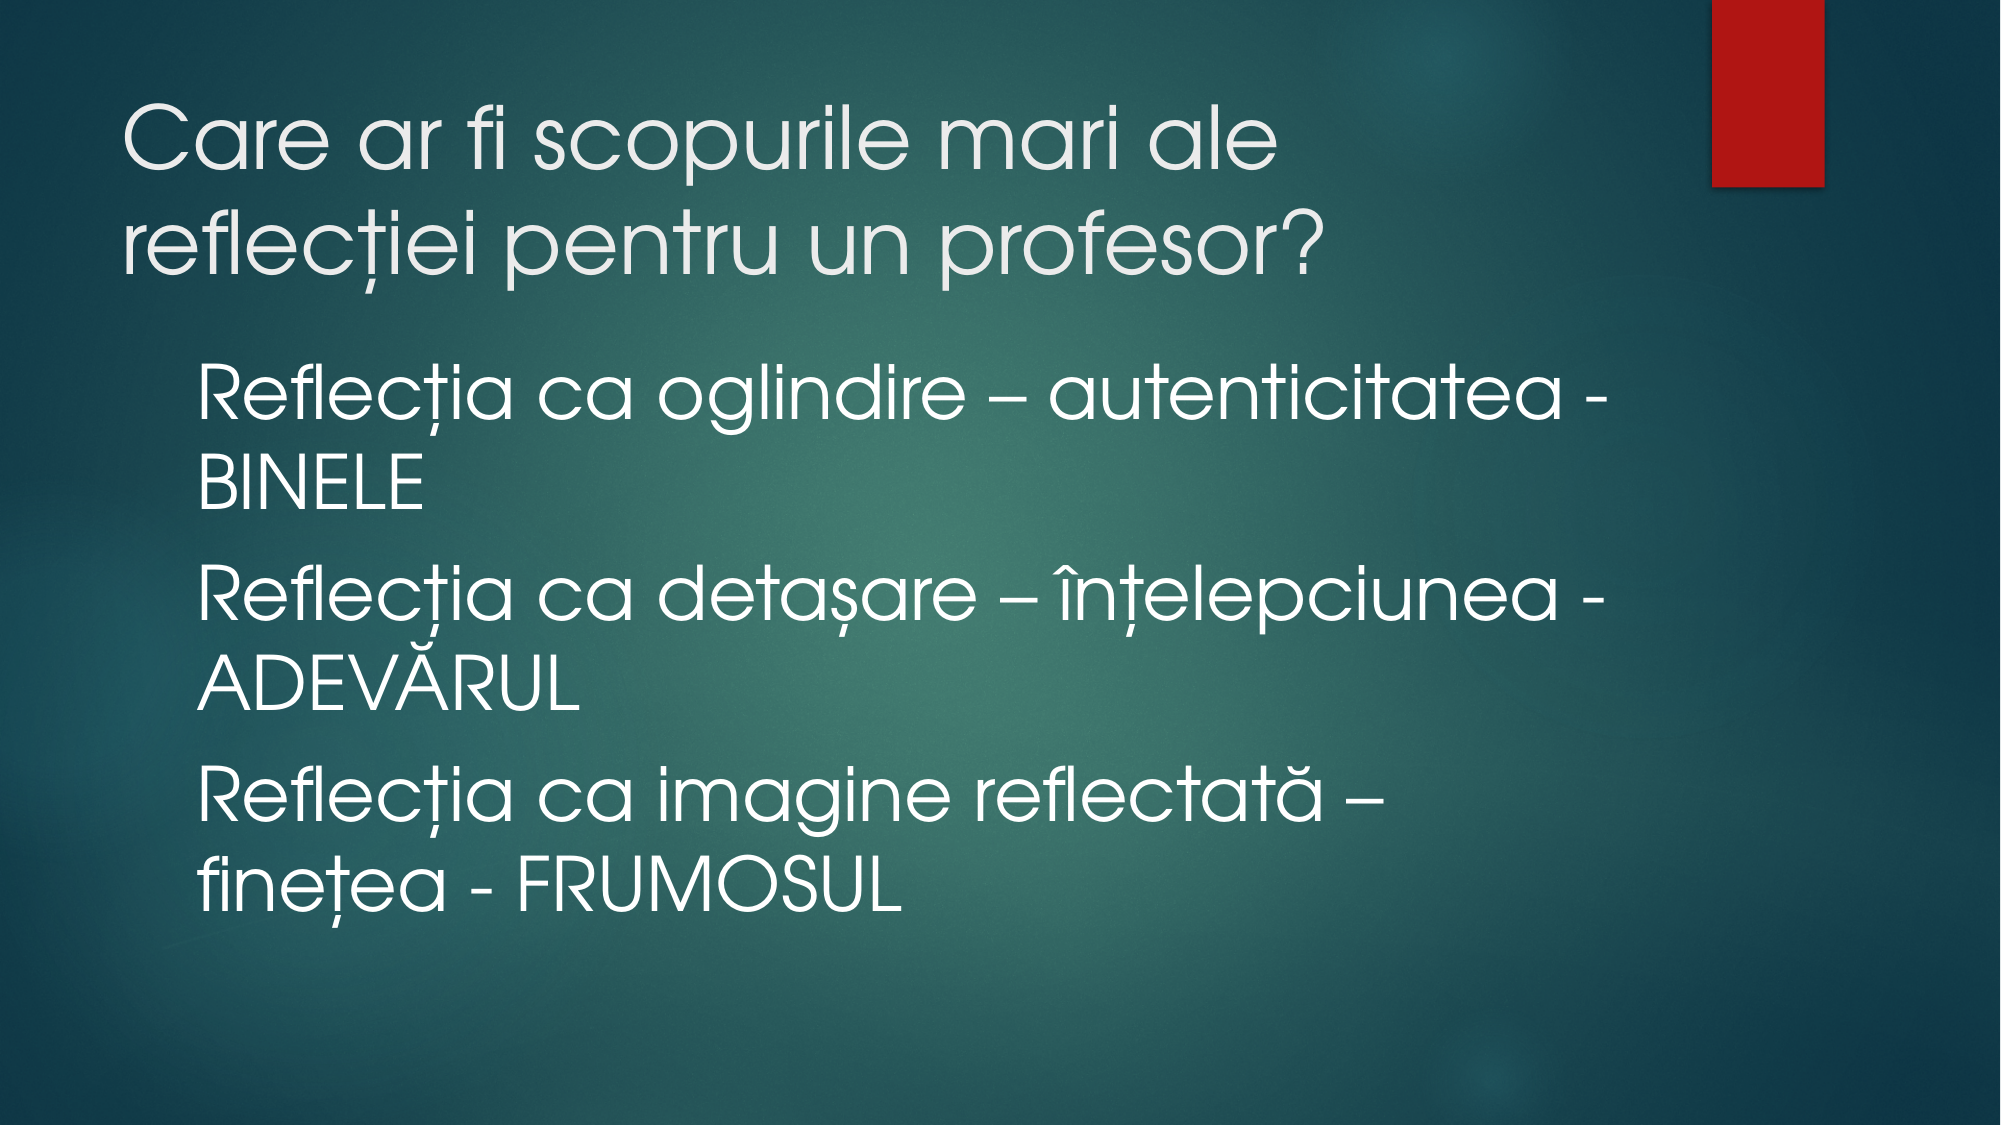

# Care ar fi scopurile mari ale reflecţiei pentru un profesor?
Reflecţia ca oglindire – autenticitatea - BINELE
Reflecţia ca detaşare – înţelepciunea - ADEVĂRUL
Reflecţia ca imagine reflectată – fineţea - FRUMOSUL